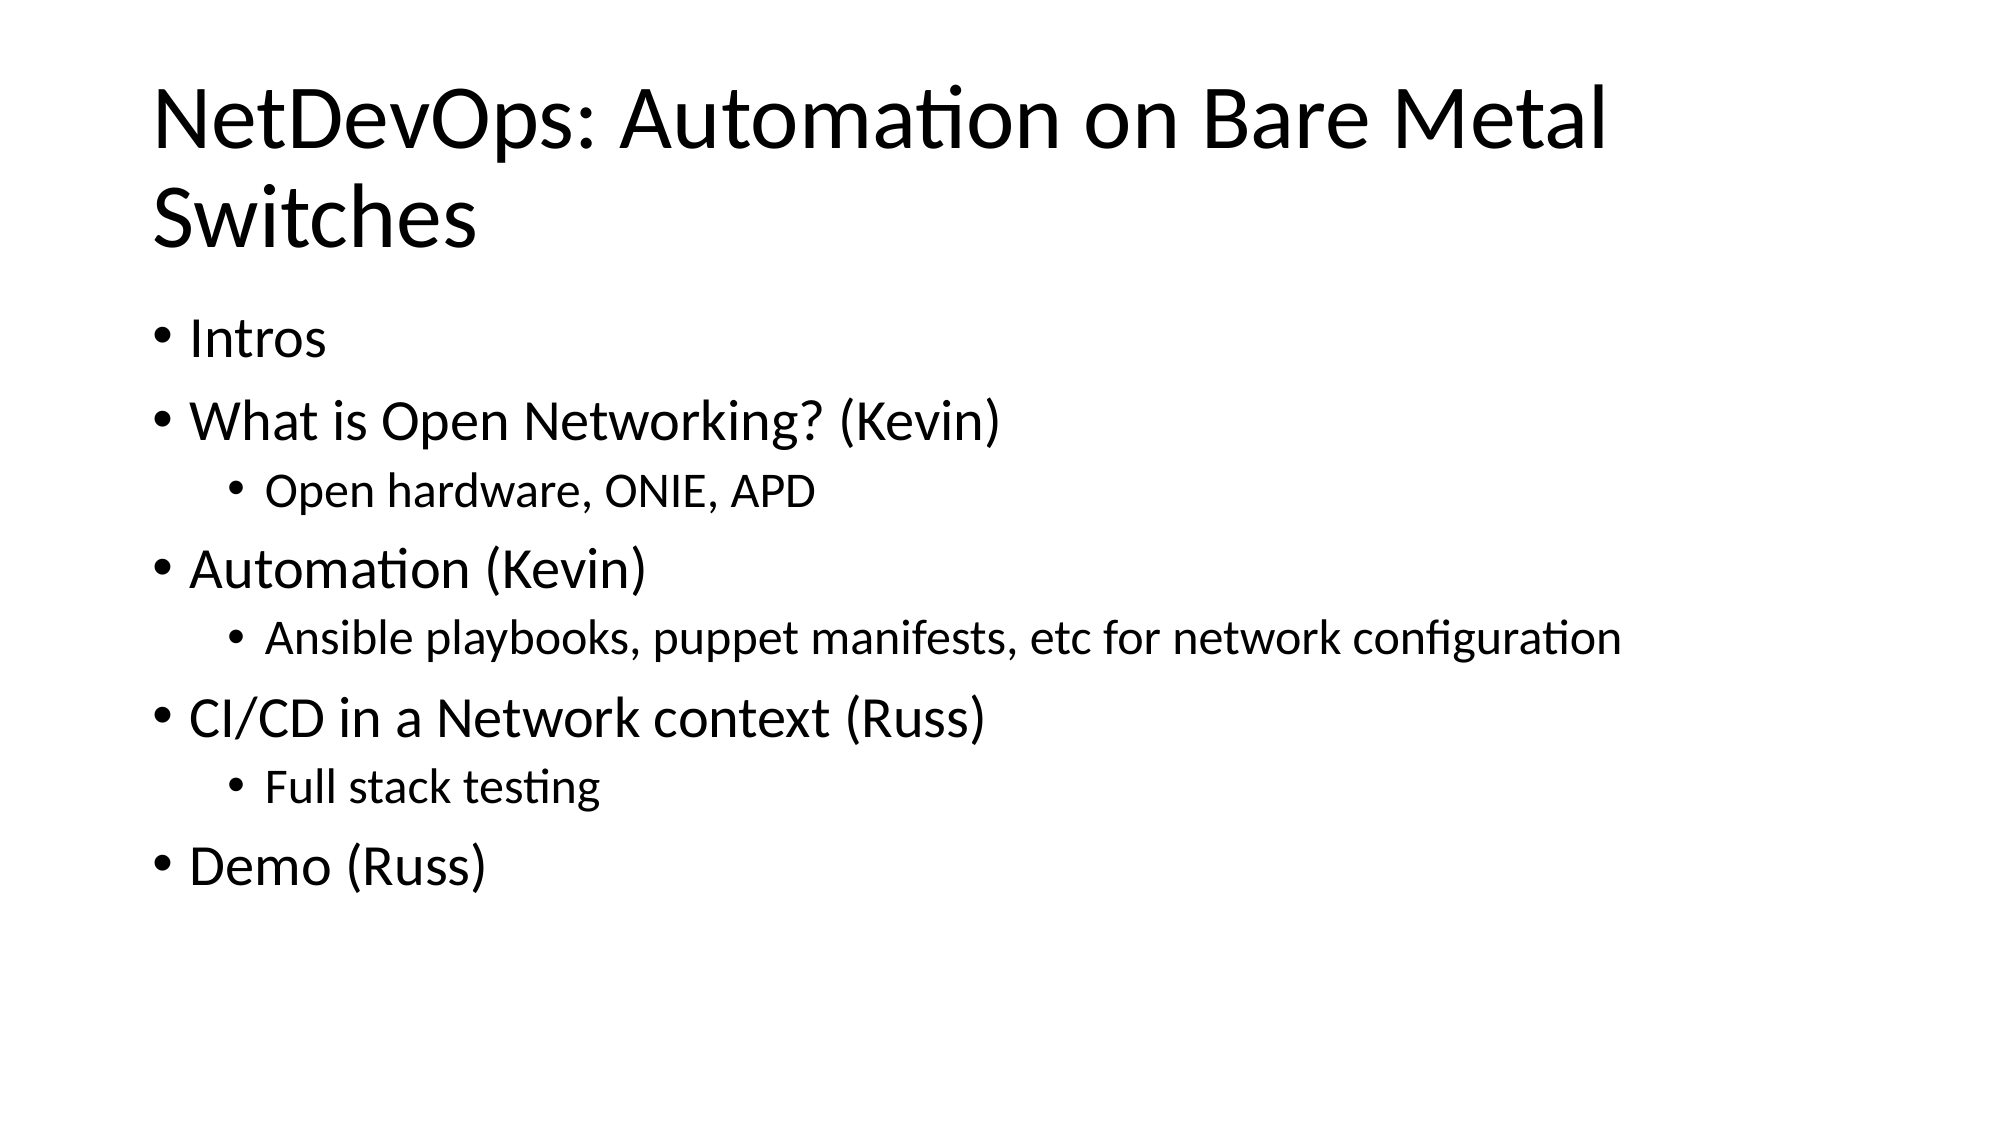

# NetDevOps: Automation on Bare Metal Switches
Intros
What is Open Networking? (Kevin)
Open hardware, ONIE, APD
Automation (Kevin)
Ansible playbooks, puppet manifests, etc for network configuration
CI/CD in a Network context (Russ)
Full stack testing
Demo (Russ)